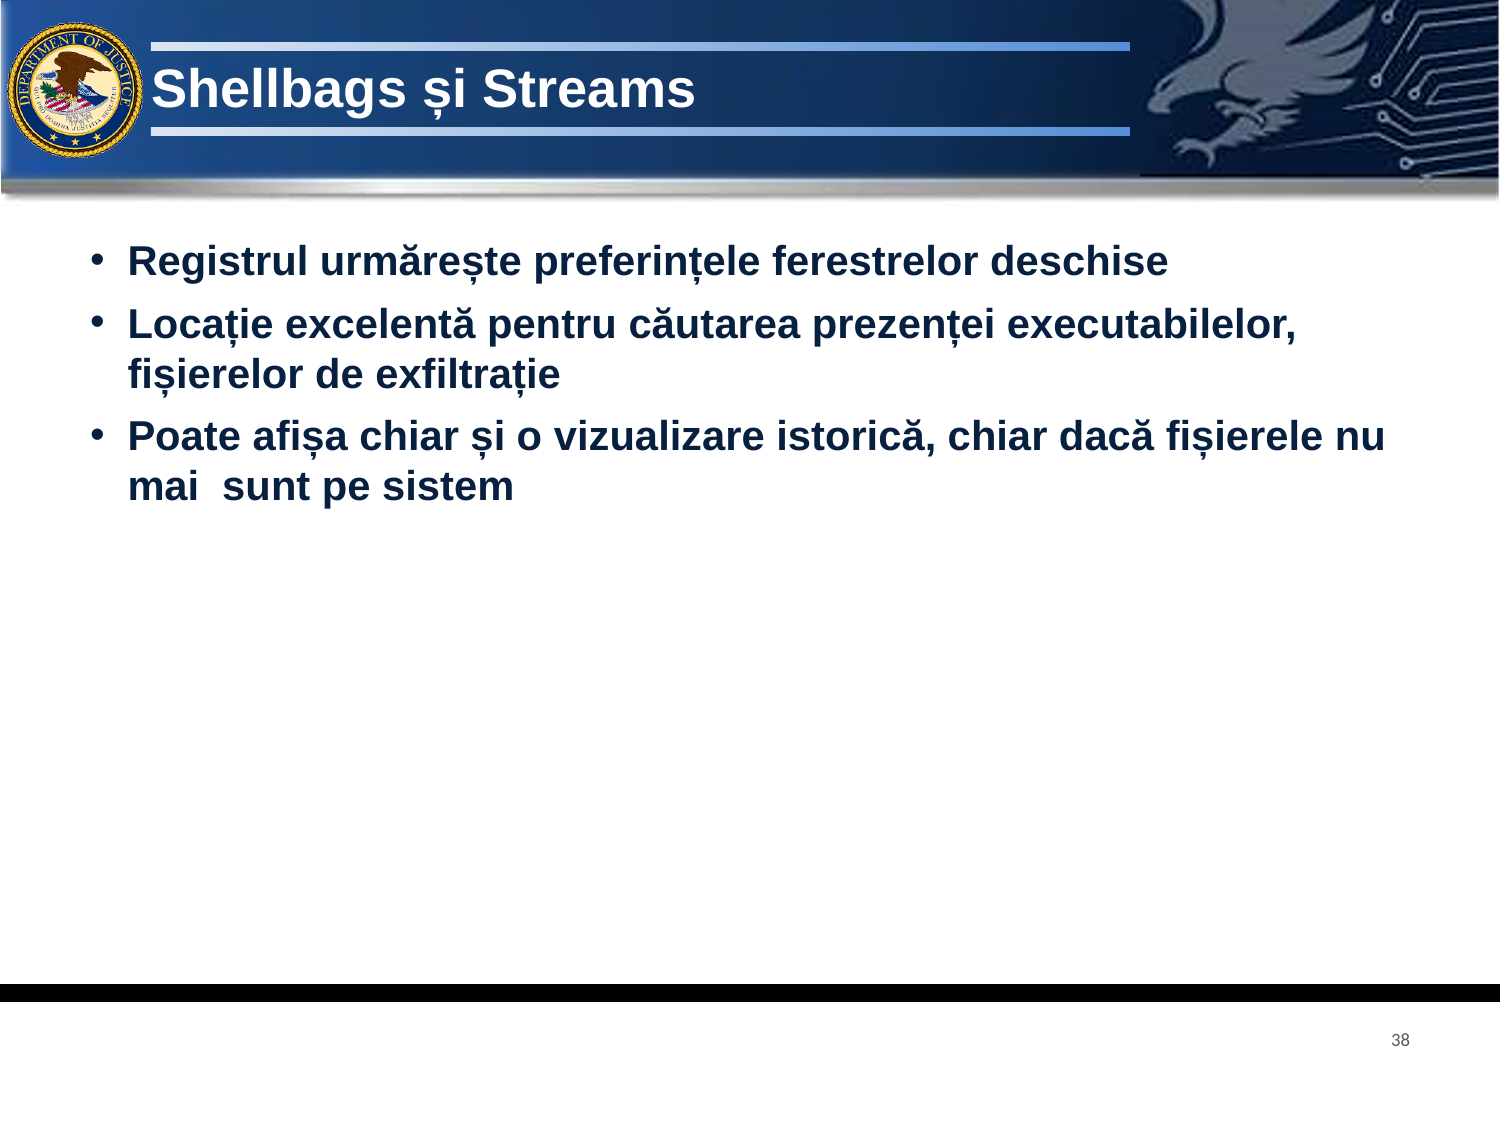

# Shellbags și Streams
Registrul urmărește preferințele ferestrelor deschise
Locație excelentă pentru căutarea prezenței executabilelor, fișierelor de exfiltrație
Poate afișa chiar și o vizualizare istorică, chiar dacă fișierele nu mai  sunt pe sistem

38